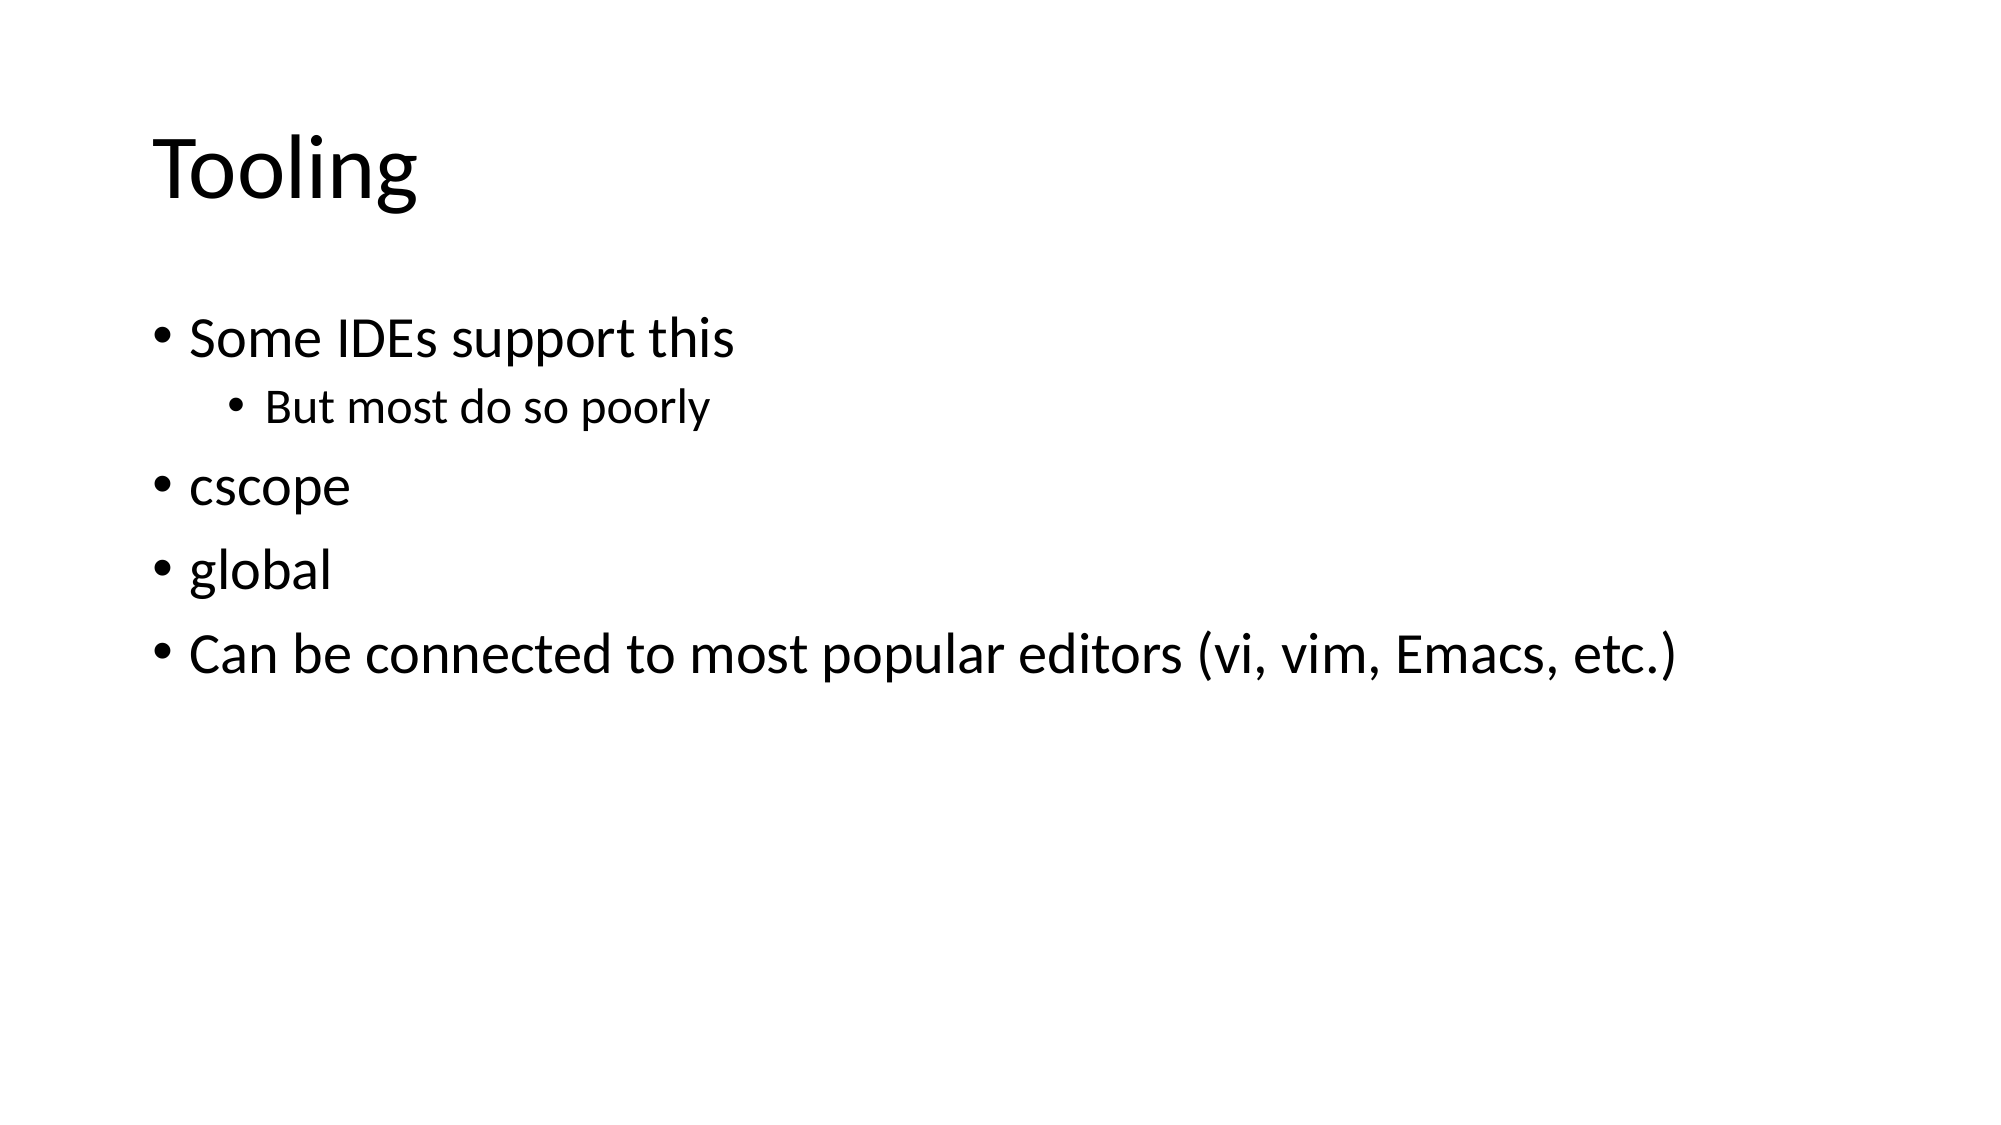

# Tooling
Some IDEs support this
But most do so poorly
cscope
global
Can be connected to most popular editors (vi, vim, Emacs, etc.)